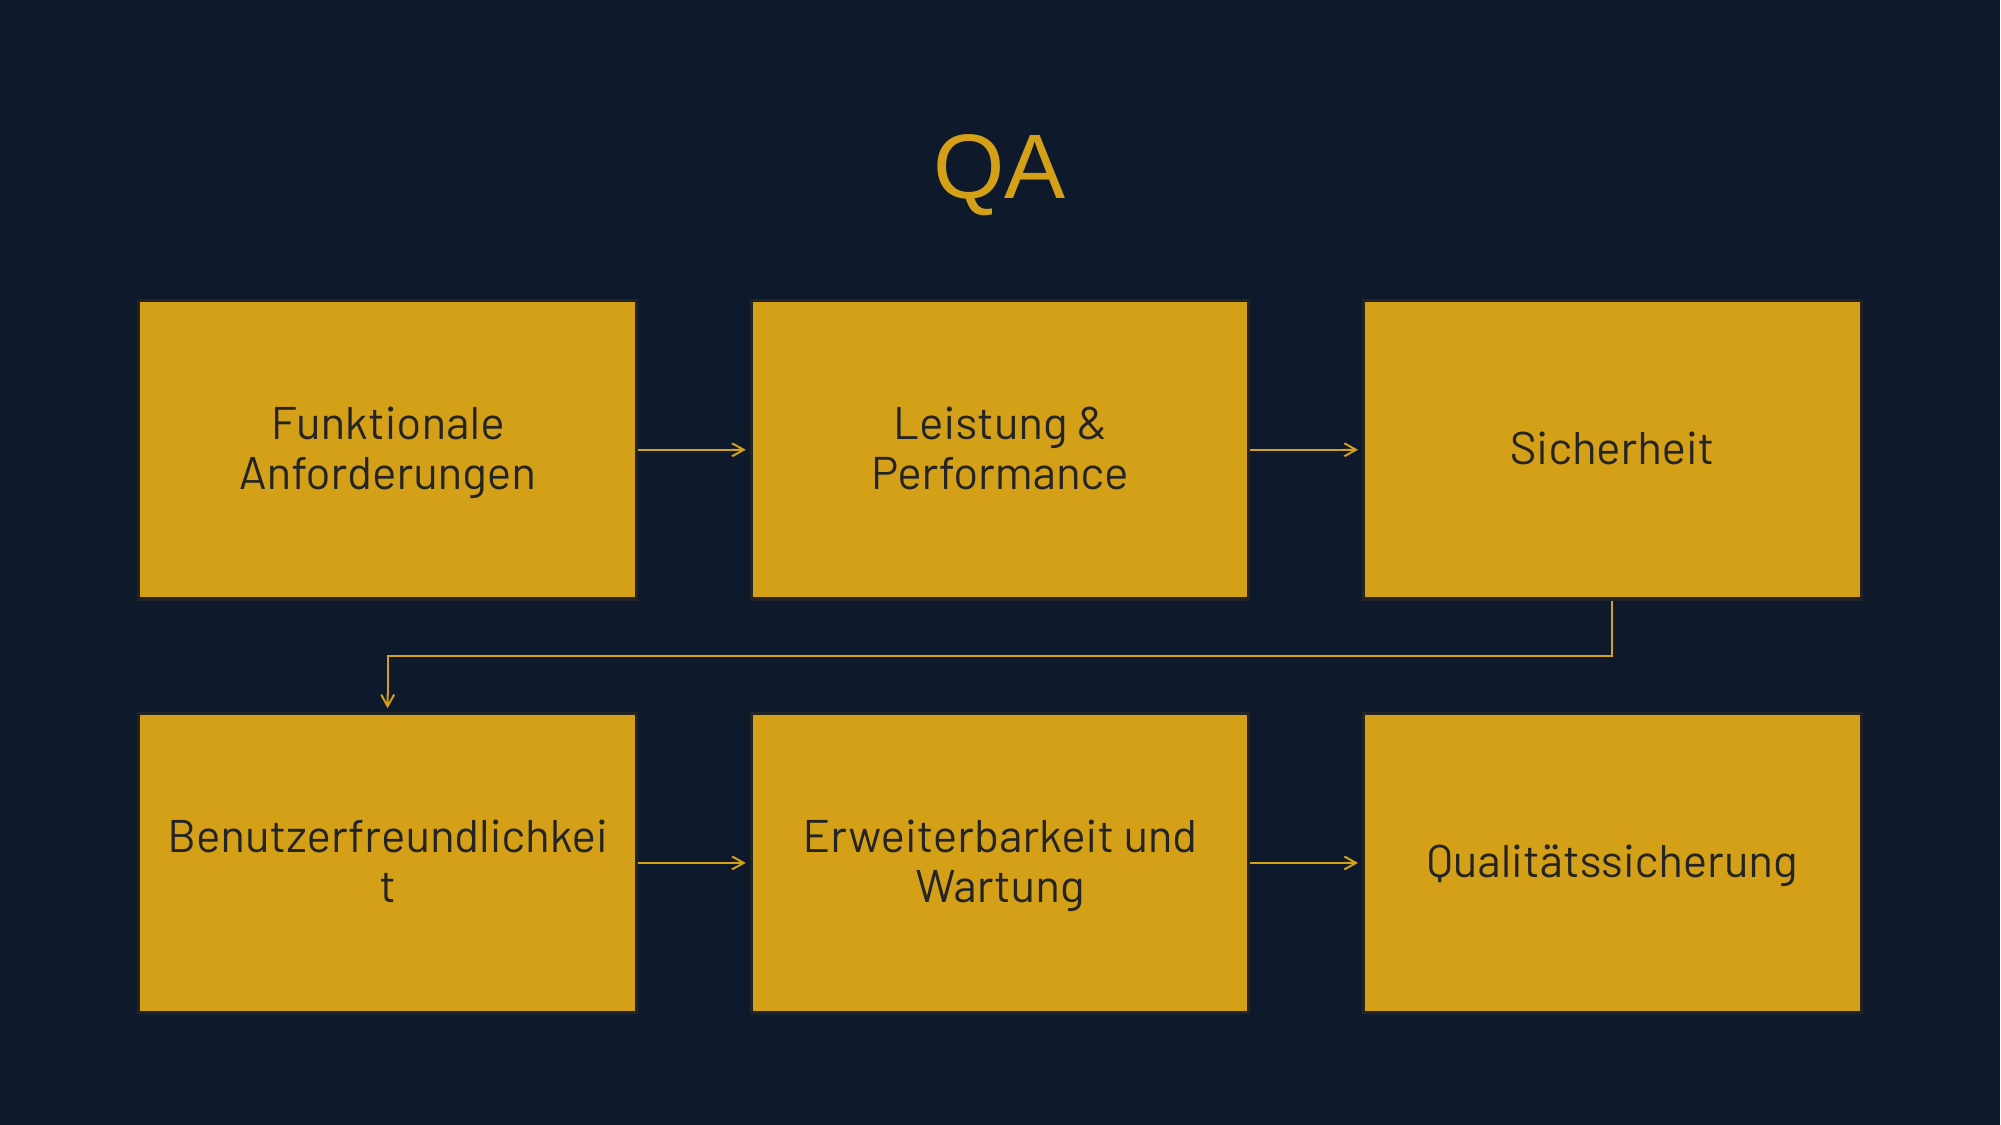

# QA

Funktionale Anforderungen

Leistung & Performance

Sicherheit

Benutzerfreundlichkeit

Erweiterbarkeit und Wartung
Qualitätssicherung